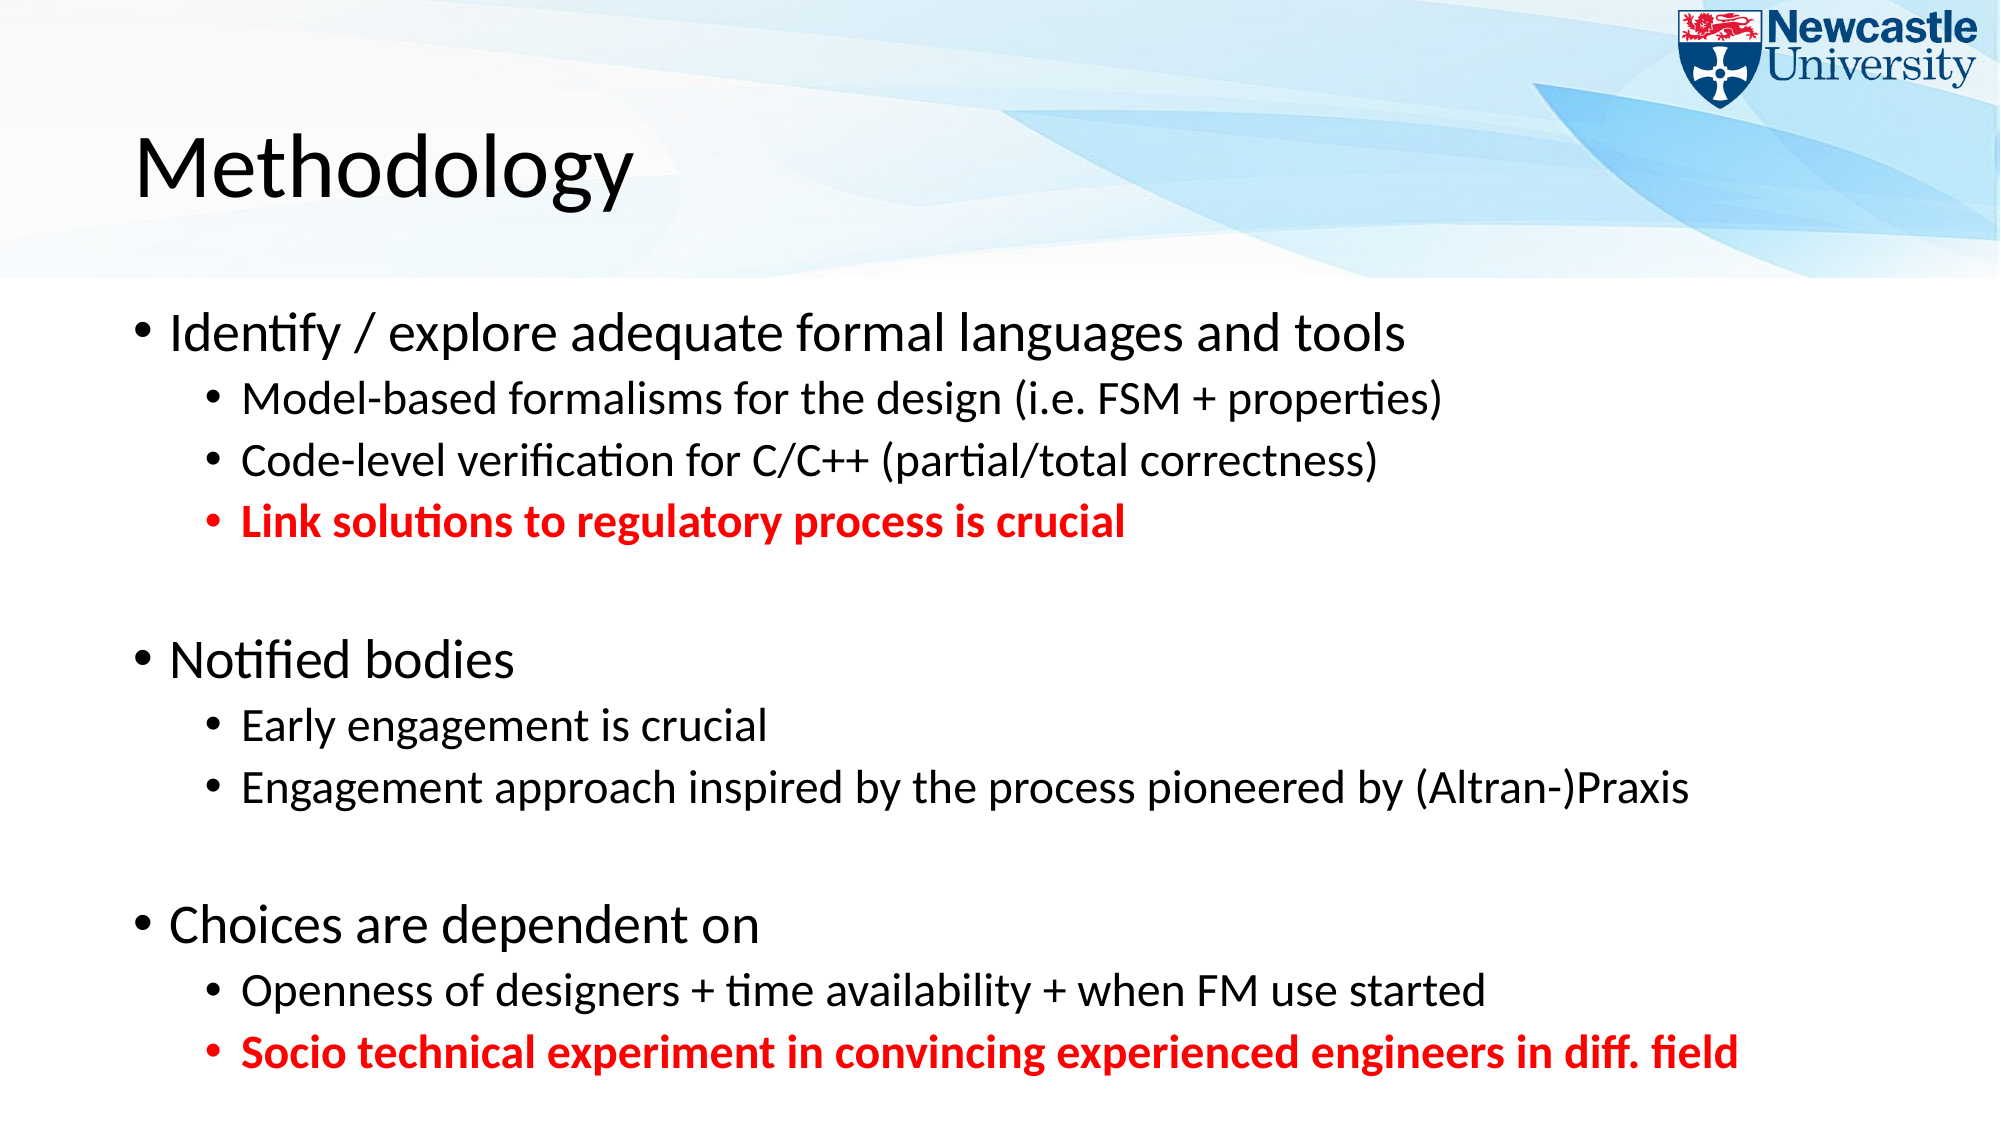

# Methodology
Identify / explore adequate formal languages and tools
Model-based formalisms for the design (i.e. FSM + properties)
Code-level verification for C/C++ (partial/total correctness)
Link solutions to regulatory process is crucial

Notified bodies
Early engagement is crucial
Engagement approach inspired by the process pioneered by (Altran-)Praxis

Choices are dependent on
Openness of designers + time availability + when FM use started
Socio technical experiment in convincing experienced engineers in diff. field